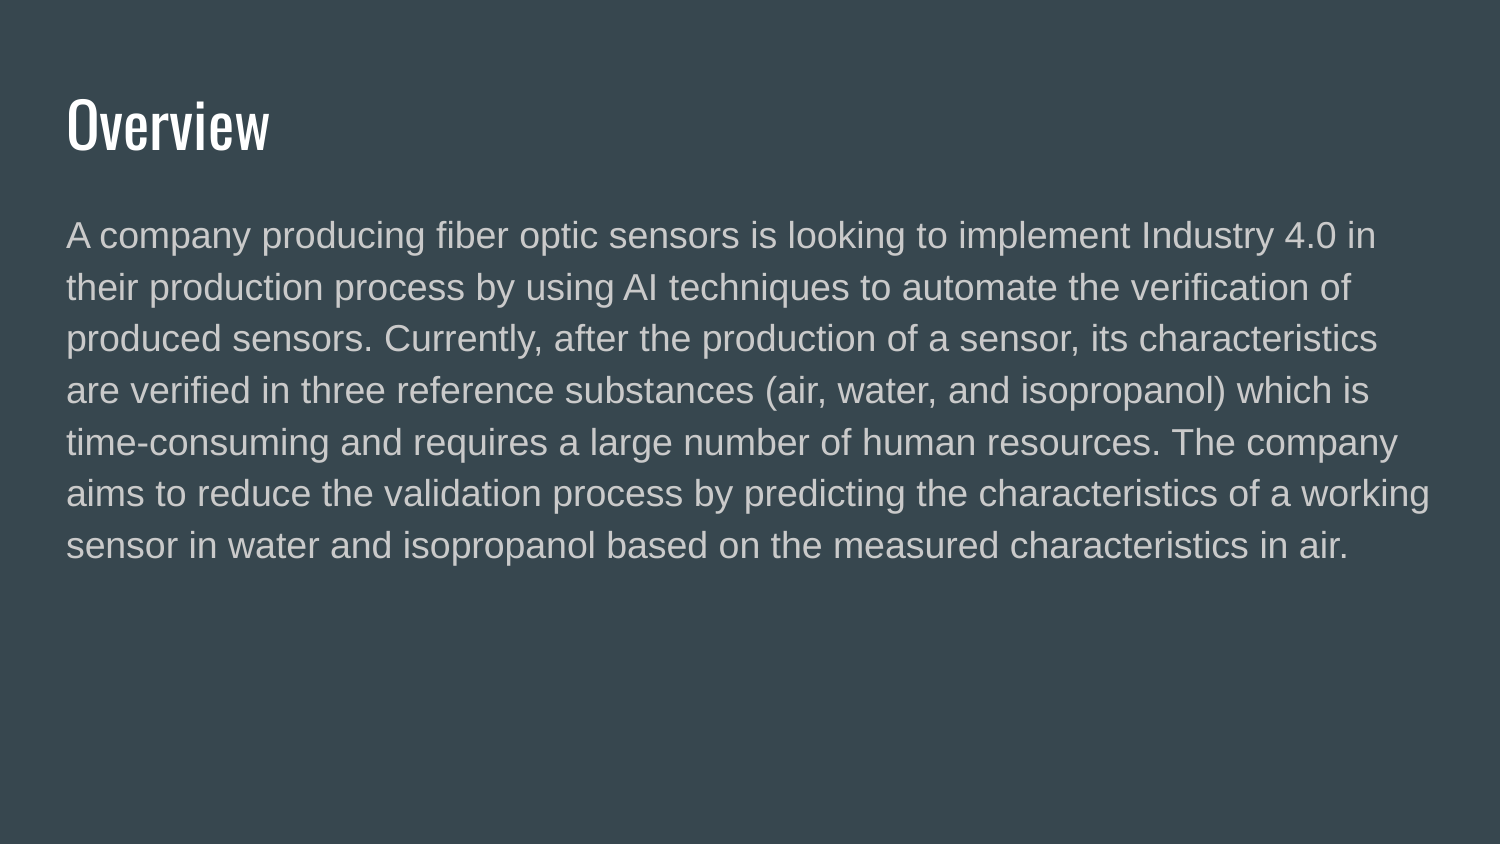

# Overview
A company producing fiber optic sensors is looking to implement Industry 4.0 in their production process by using AI techniques to automate the verification of produced sensors. Currently, after the production of a sensor, its characteristics are verified in three reference substances (air, water, and isopropanol) which is time-consuming and requires a large number of human resources. The company aims to reduce the validation process by predicting the characteristics of a working sensor in water and isopropanol based on the measured characteristics in air.